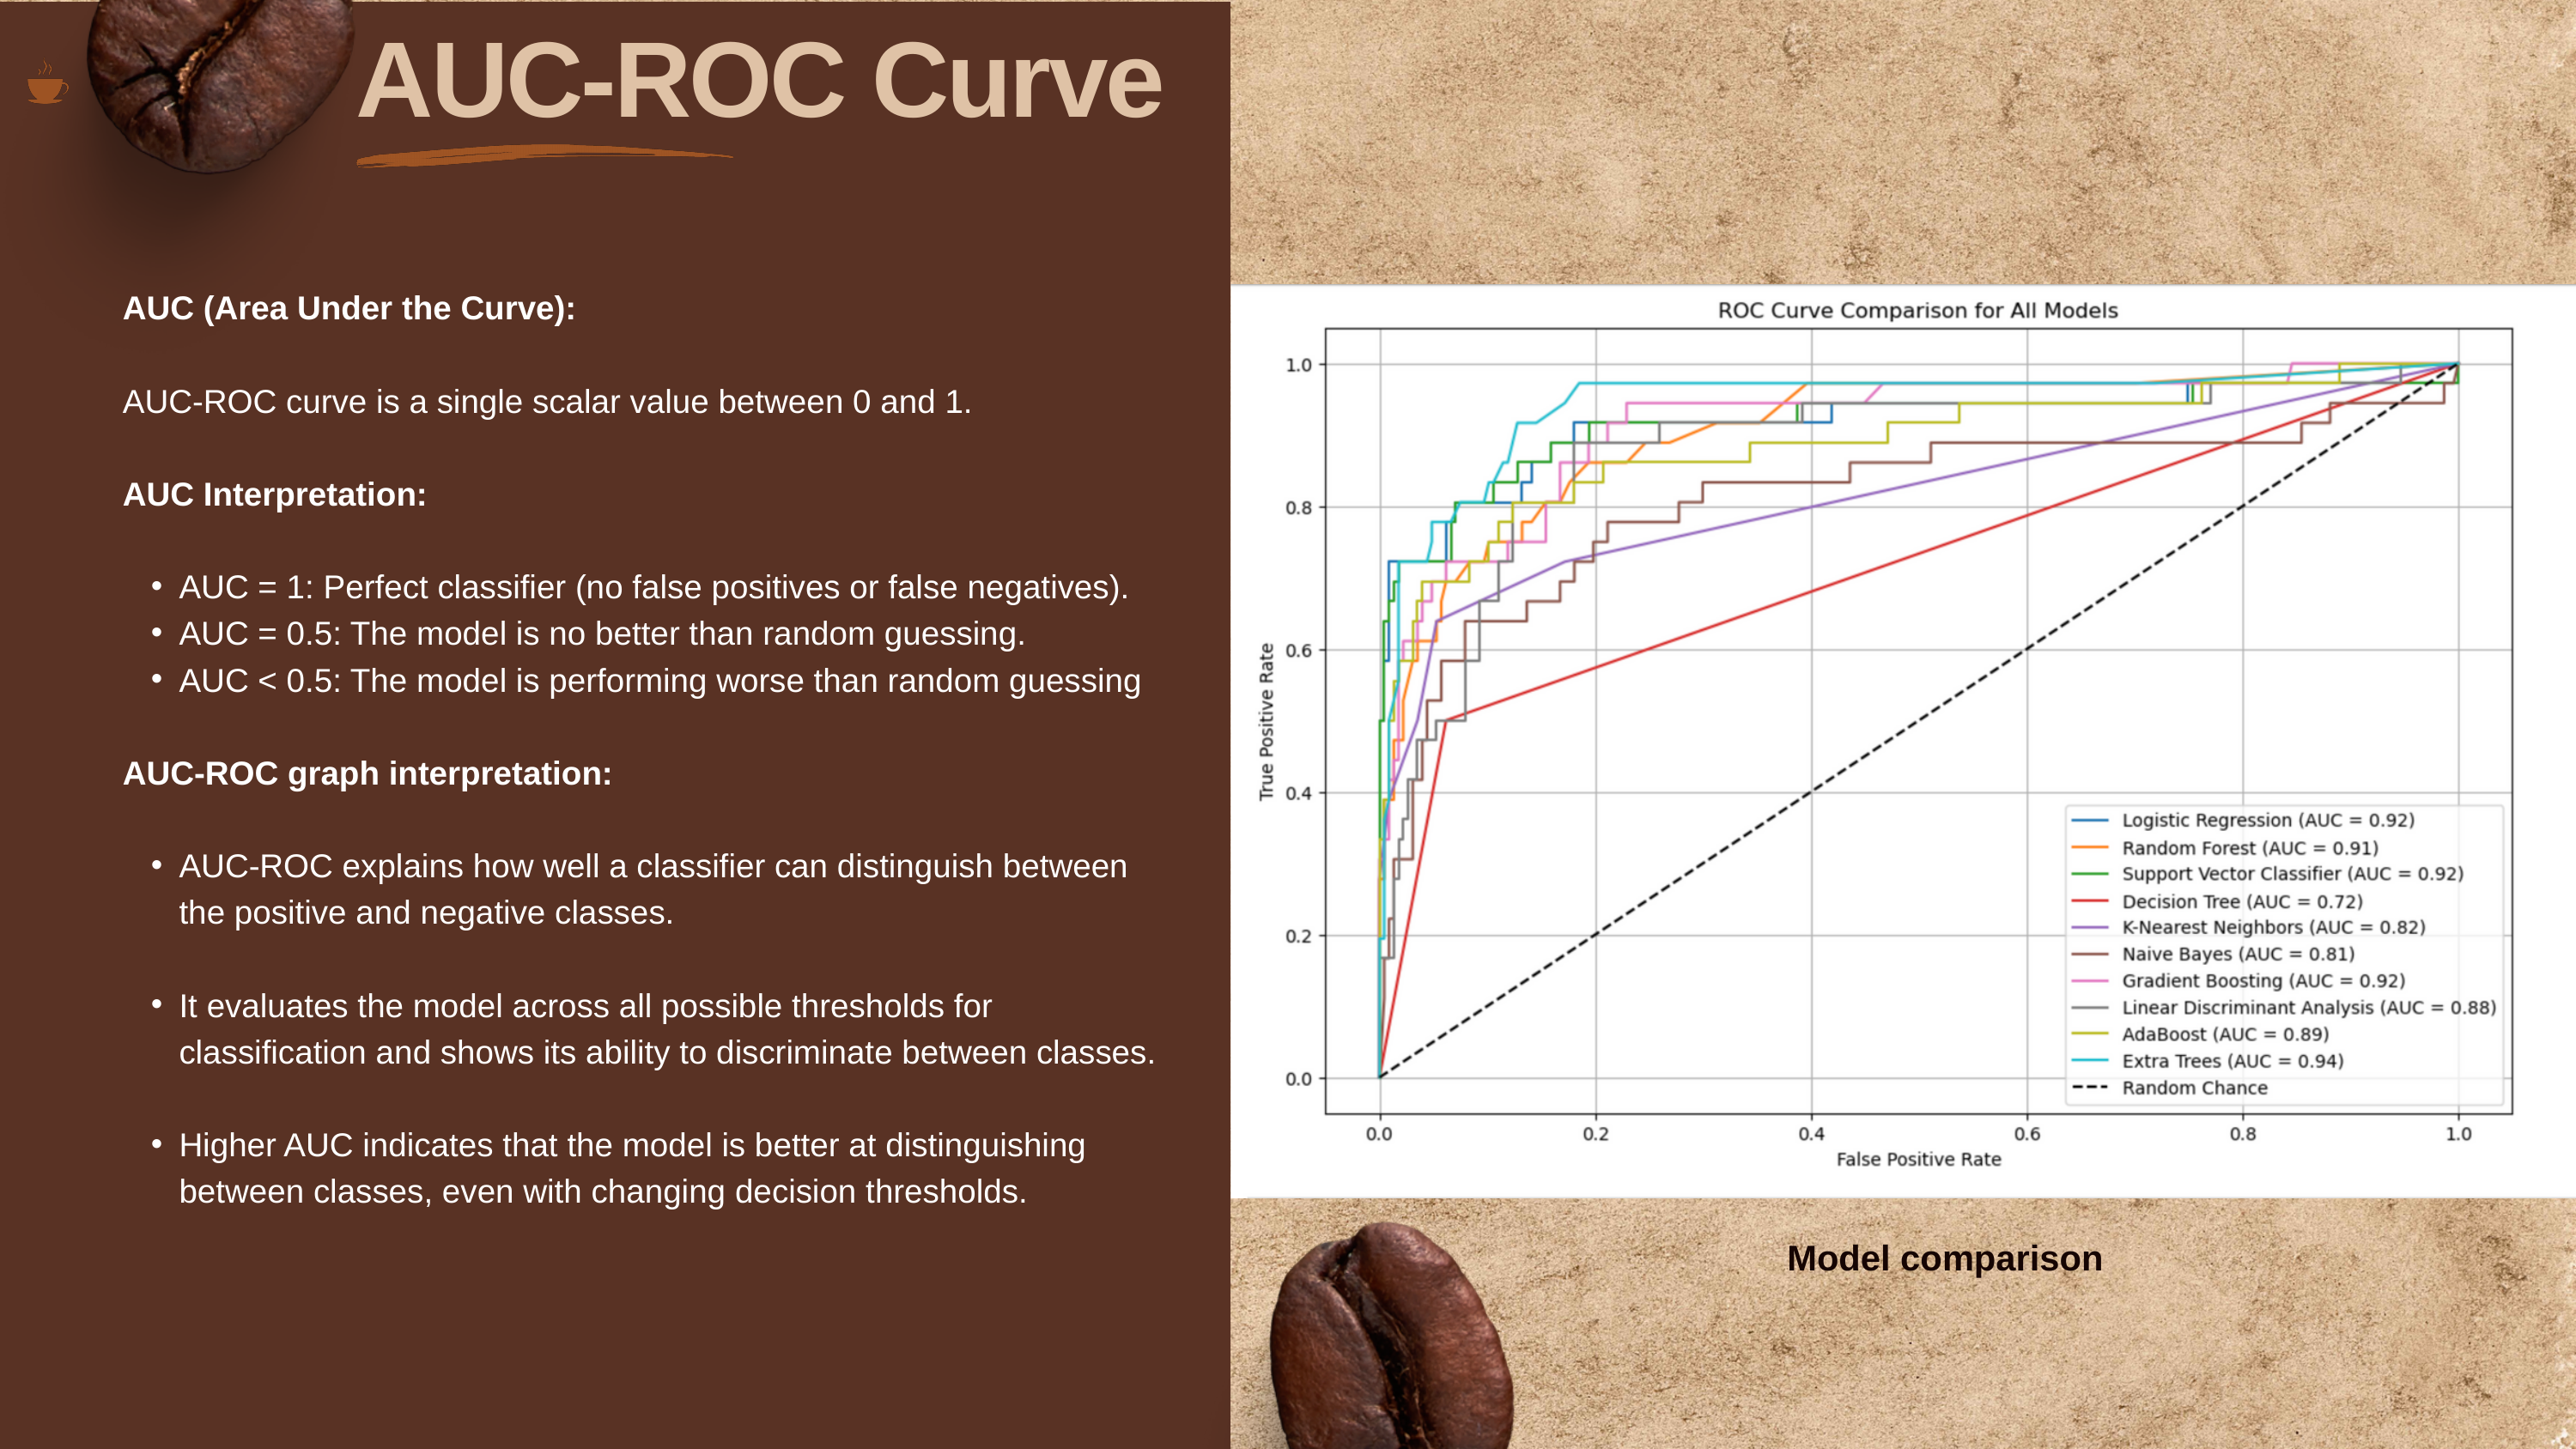

AUC-ROC Curve

AUC (Area Under the Curve):

AUC-ROC curve is a single scalar value between 0 and 1.

AUC Interpretation:

AUC = 1: Perfect classifier (no false positives or false negatives).
AUC = 0.5: The model is no better than random guessing.
AUC < 0.5: The model is performing worse than random guessing

AUC-ROC graph interpretation:

AUC-ROC explains how well a classifier can distinguish between the positive and negative classes.

It evaluates the model across all possible thresholds for classification and shows its ability to discriminate between classes.

Higher AUC indicates that the model is better at distinguishing between classes, even with changing decision thresholds.

Model comparison